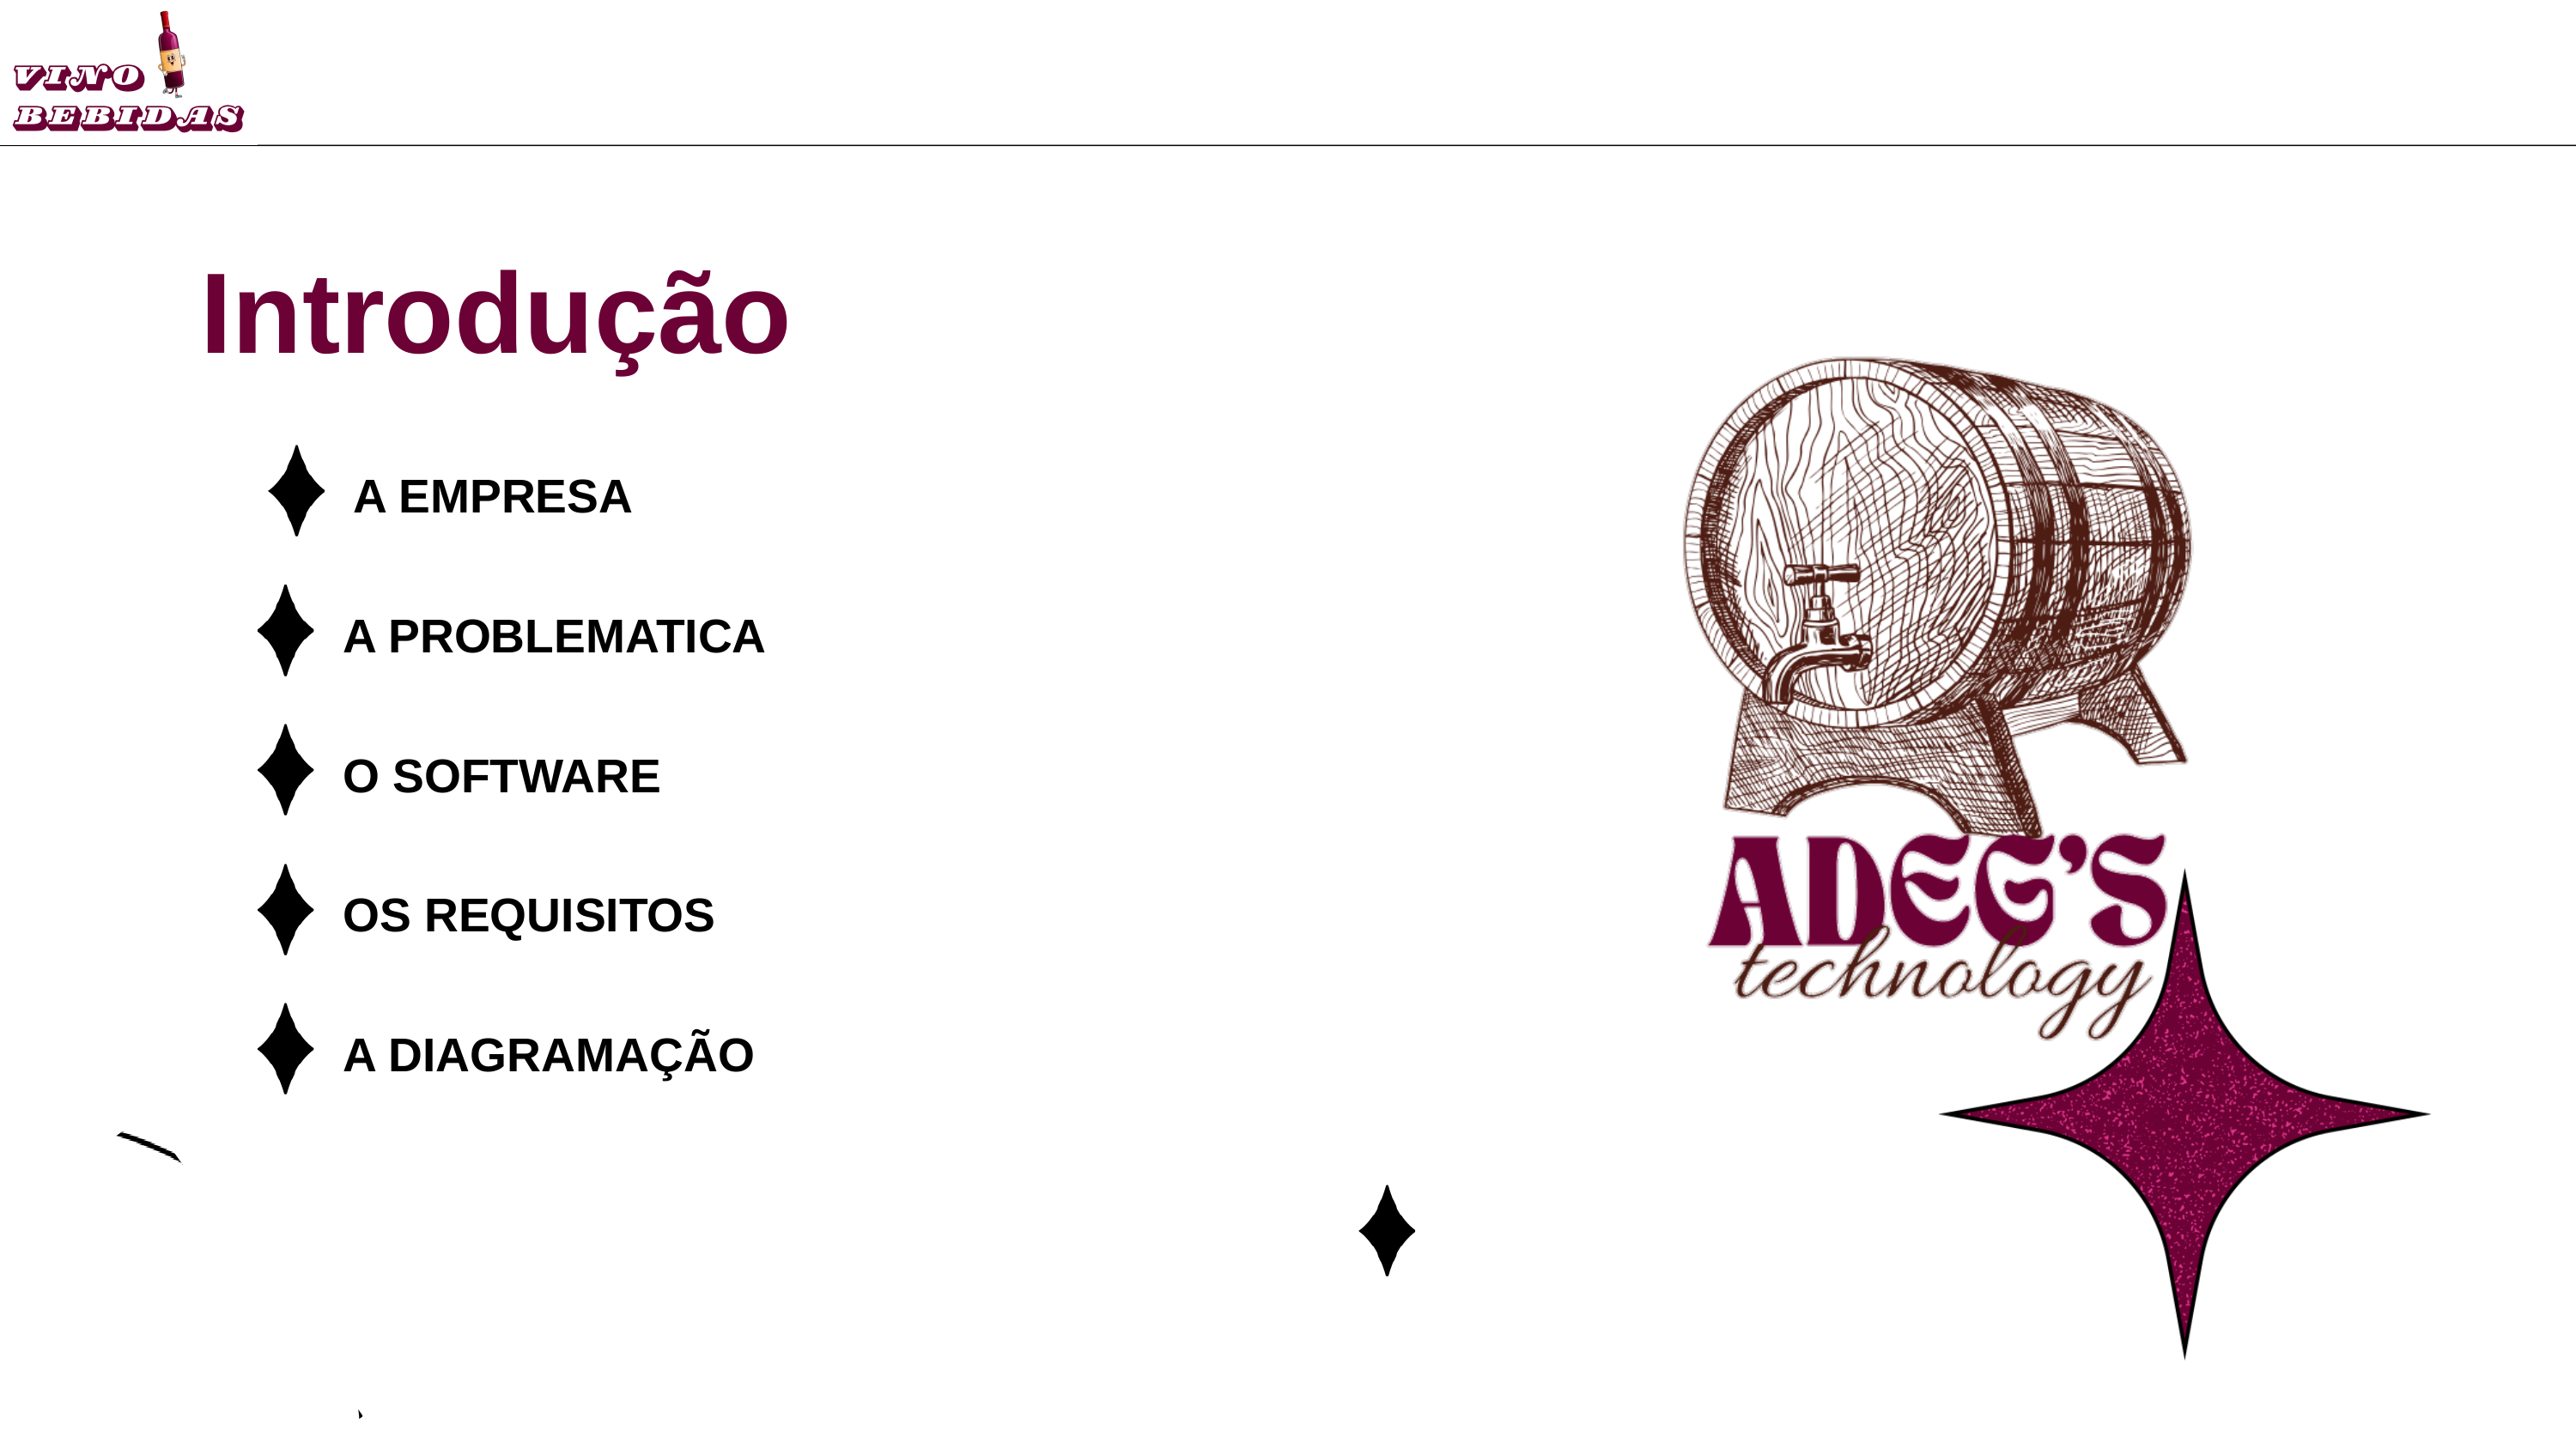

Introdução

A EMPRESA

A PROBLEMATICA

O SOFTWARE

OS REQUISITOS

A DIAGRAMAÇÃO